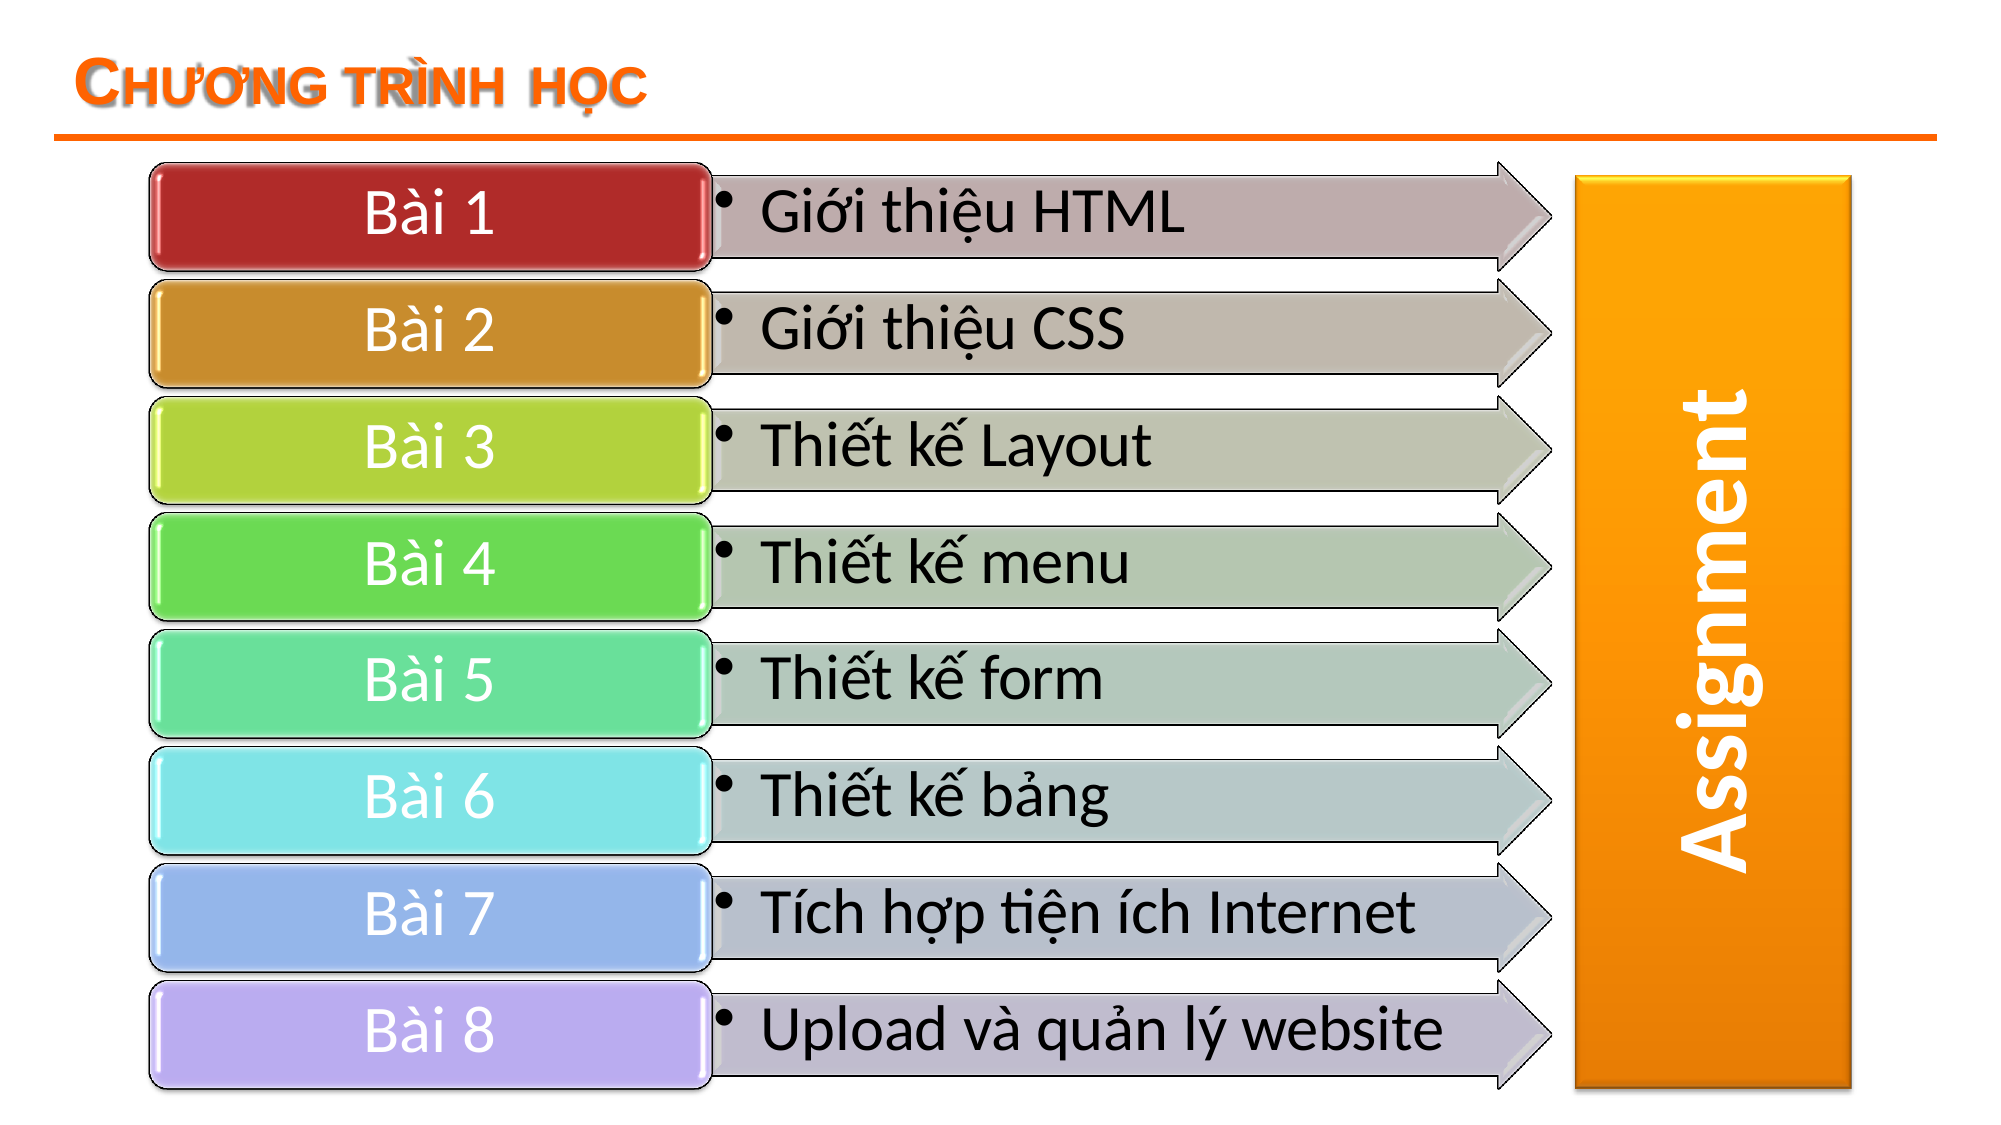

# CHƯƠNG TRÌNH HỌC

Bài 1
Bài 2
Bài 3
Bài 4
Bài 5
Bài 6
Bài 7
Bài 8
Giới thiệu HTML
Giới thiệu CSS
Thiết kế Layout
Thiết kế menu
Thiết kế form
Thiết kế bảng
Tích hợp tiện ích Internet
Upload và quản lý website

Assignment